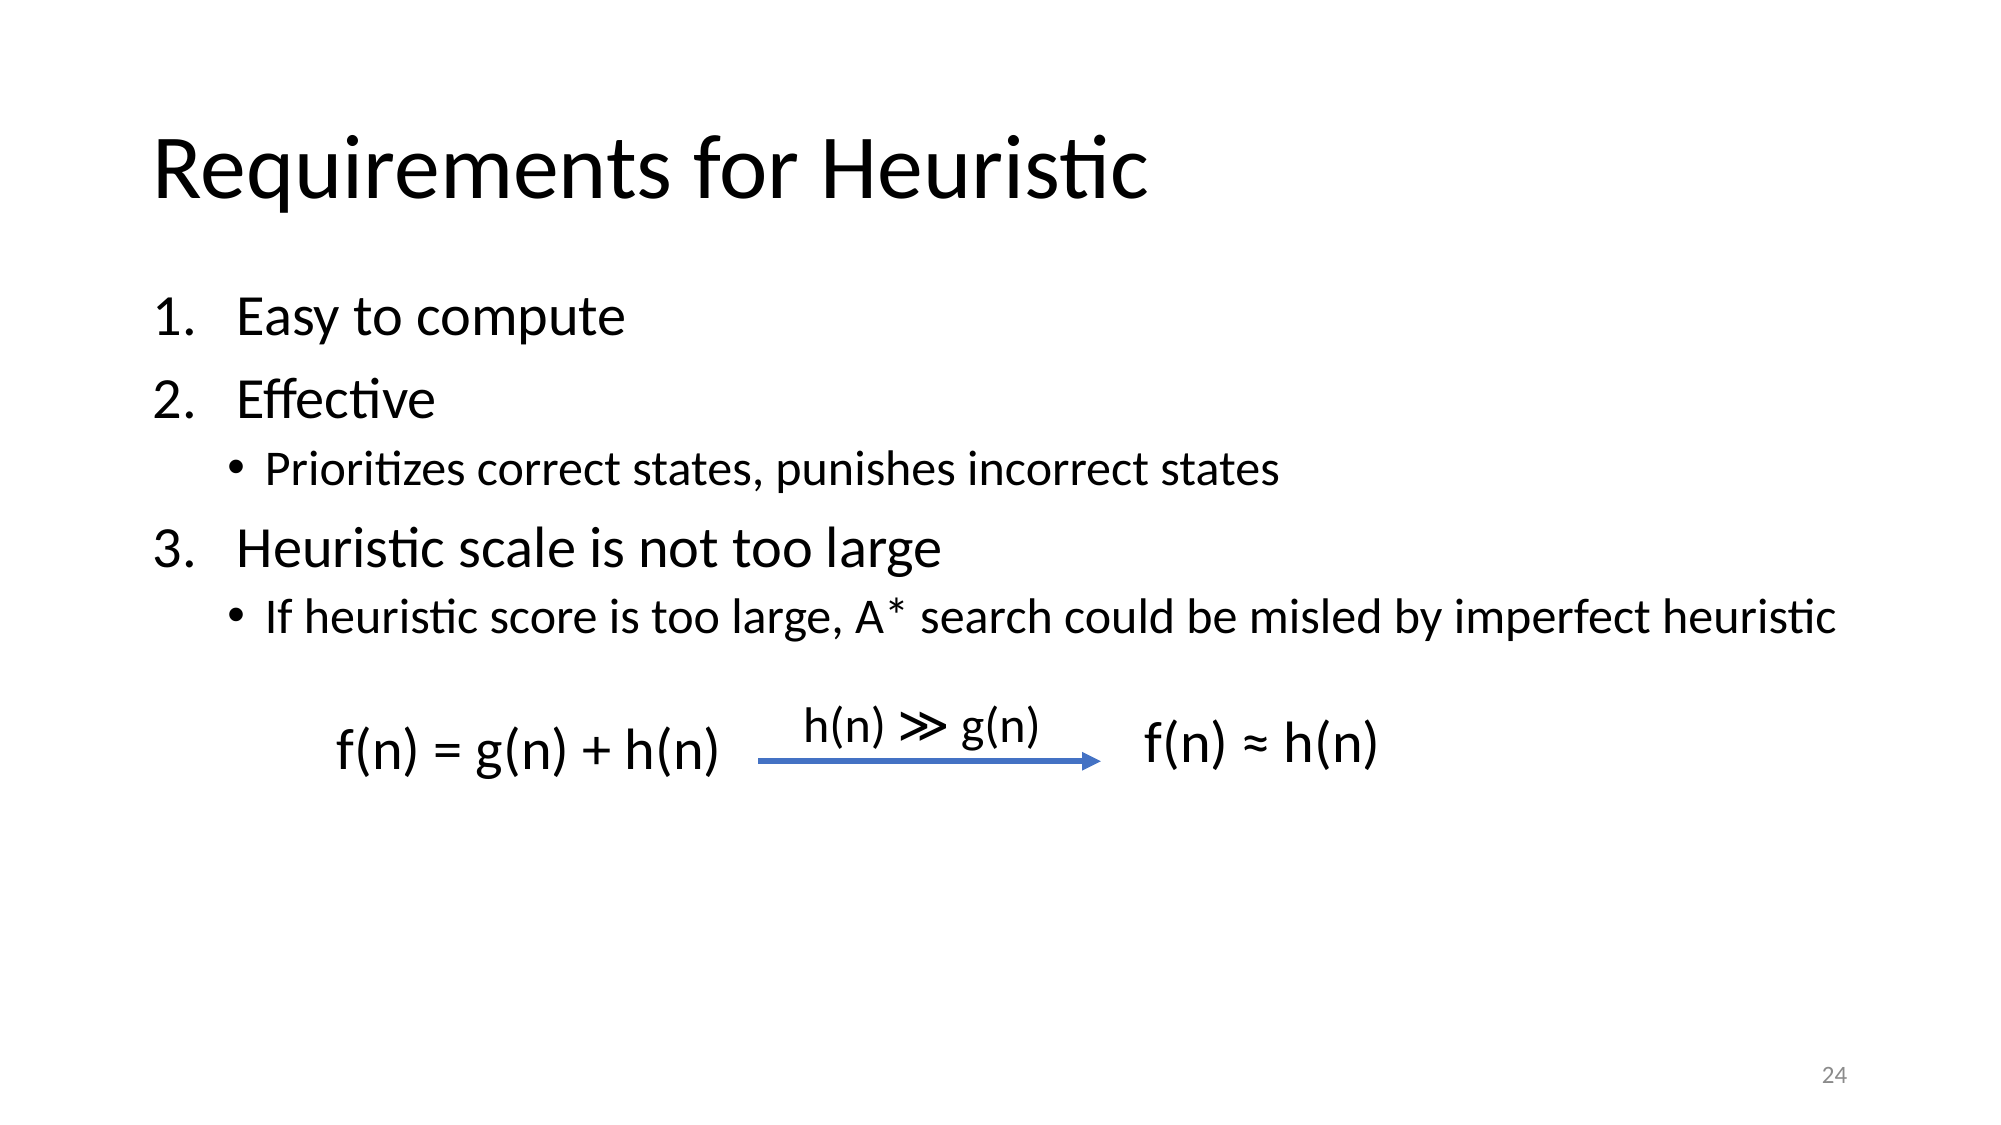

# Requirements for Heuristic
Easy to compute
Effective
Prioritizes correct states, punishes incorrect states
Heuristic scale is not too large
If heuristic score is too large, A* search could be misled by imperfect heuristic

h(n) ≫ g(n)
f(n) ≈ h(n)
f(n) = g(n) + h(n)
24